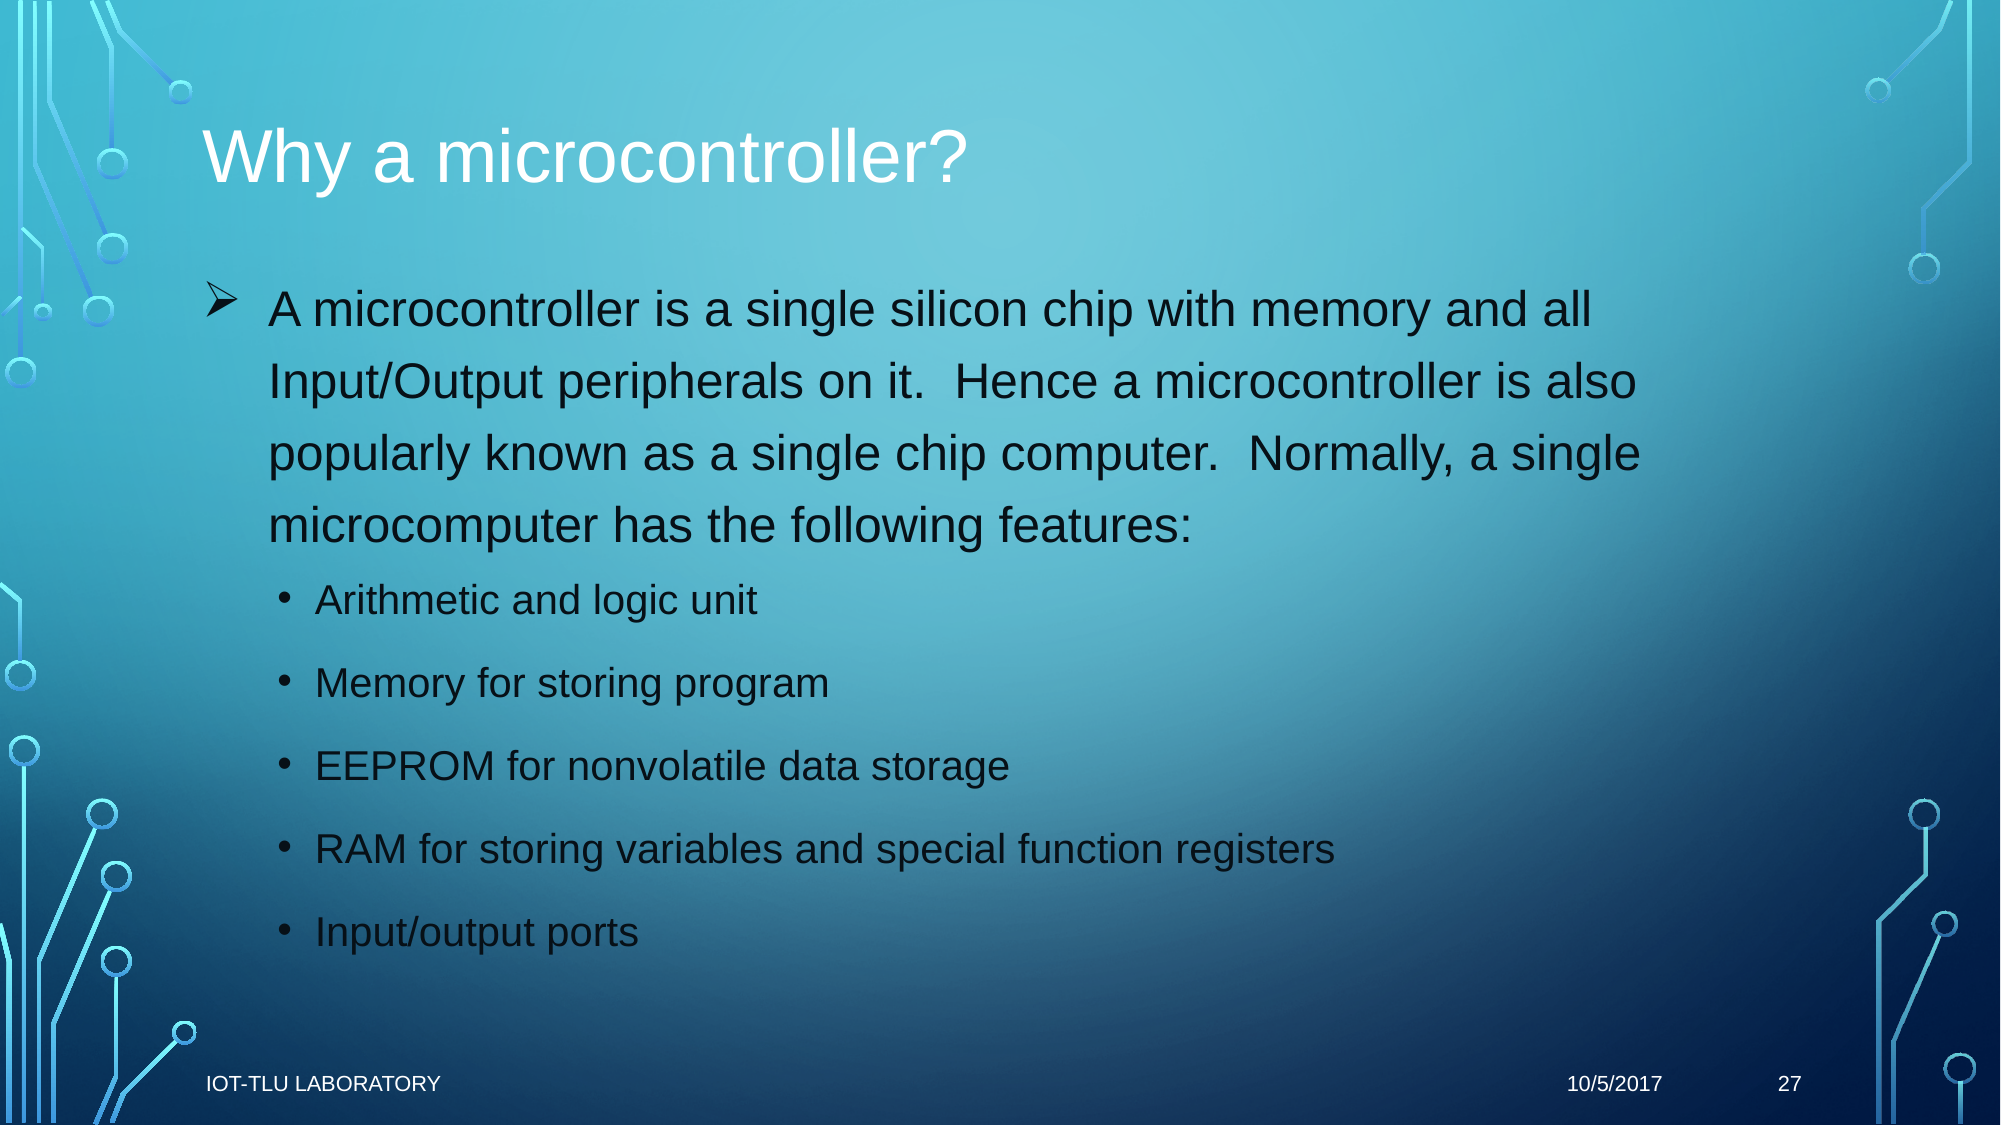

Why a microcontroller?
A microcontroller is a single silicon chip with memory and all Input/Output peripherals on it.  Hence a microcontroller is also popularly known as a single chip computer.  Normally, a single microcomputer has the following features:
Arithmetic and logic unit
Memory for storing program
EEPROM for nonvolatile data storage
RAM for storing variables and special function registers
Input/output ports

IoT-TLU Laboratory
27
10/5/2017